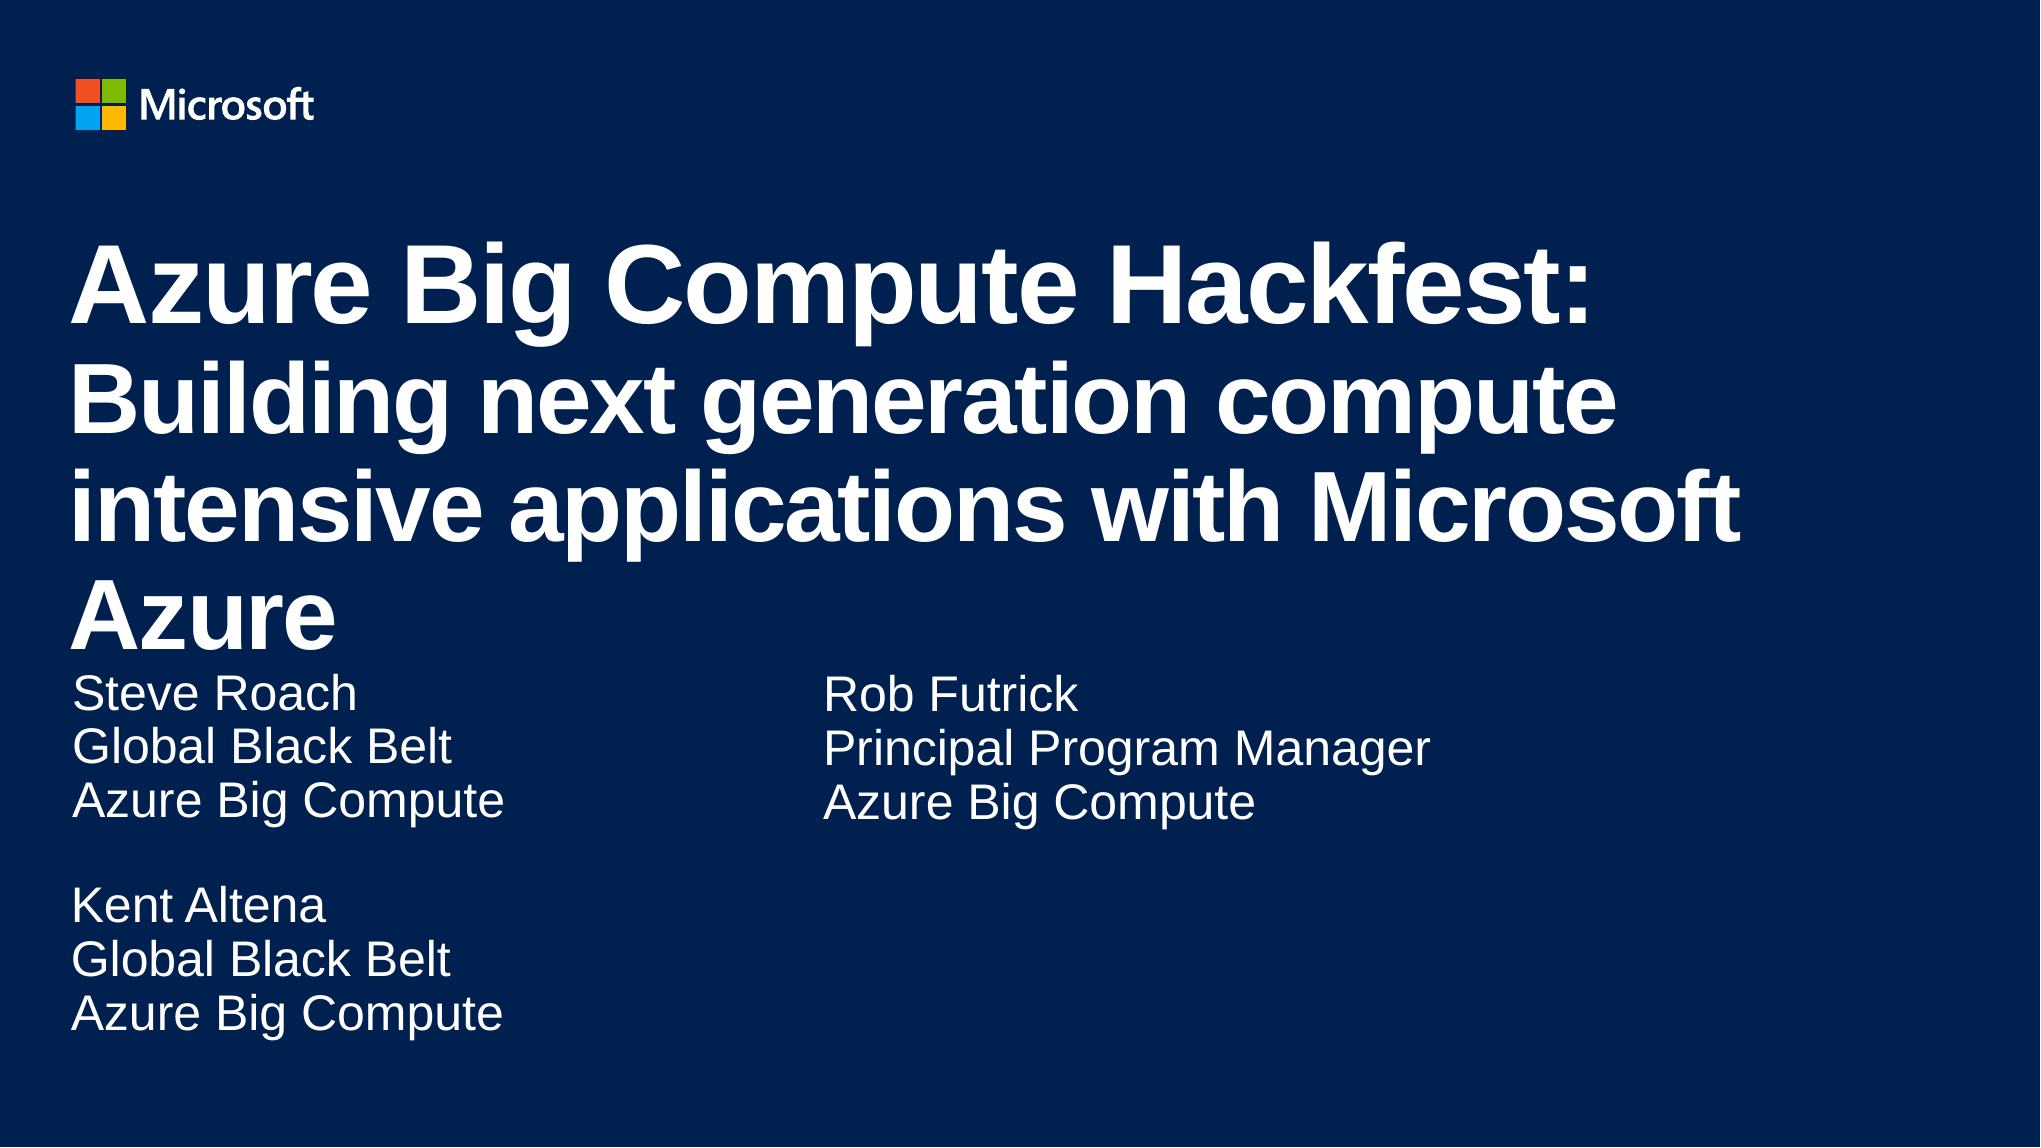

# Azure Big Compute Hackfest: Building next generation compute intensive applications with Microsoft Azure
Steve Roach
Global Black Belt
Azure Big Compute

Rob Futrick
Principal Program Manager
Azure Big Compute

Kent Altena
Global Black Belt
Azure Big Compute